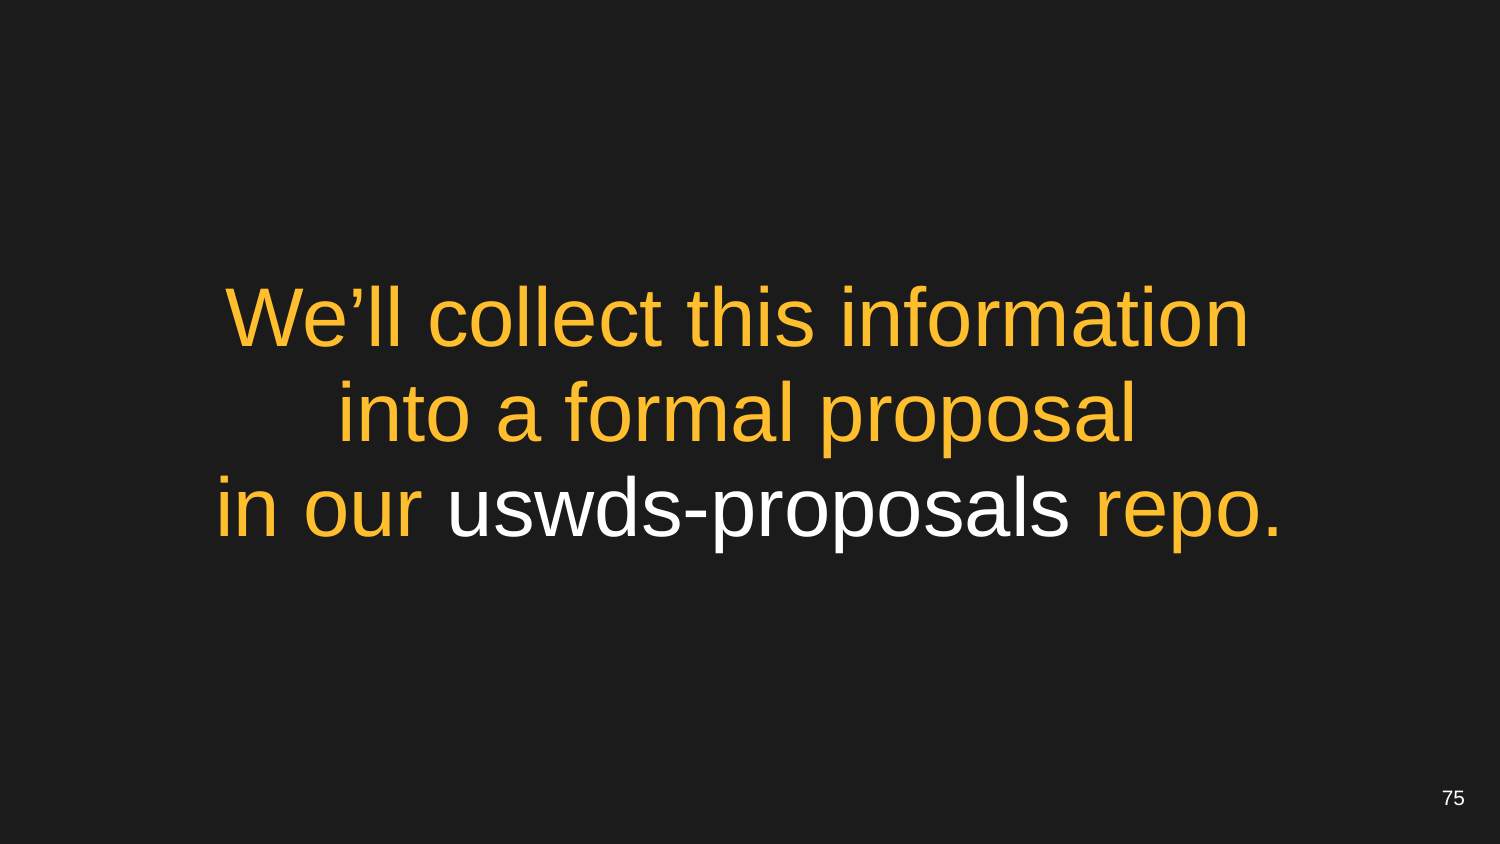

# We’ll collect this information into a formal proposal in our uswds-proposals repo.
75